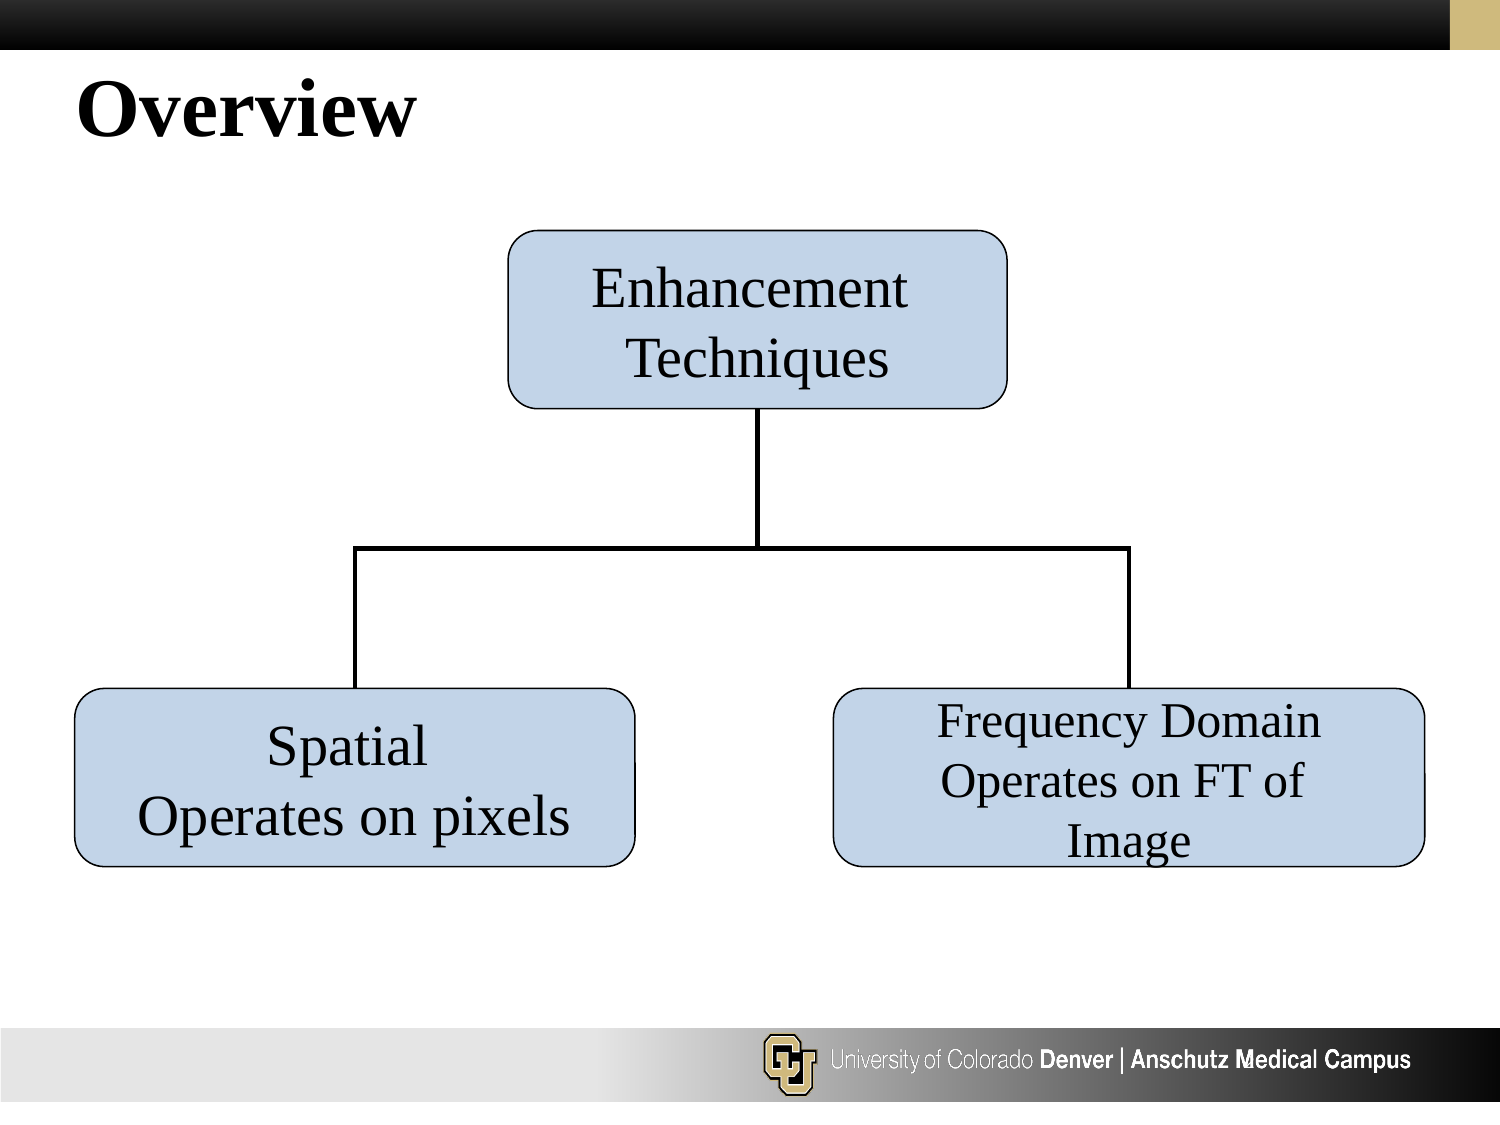

# Overview
Enhancement
Techniques

Spatial
Operates on pixels
Frequency Domain
Operates on FT of
Image
2